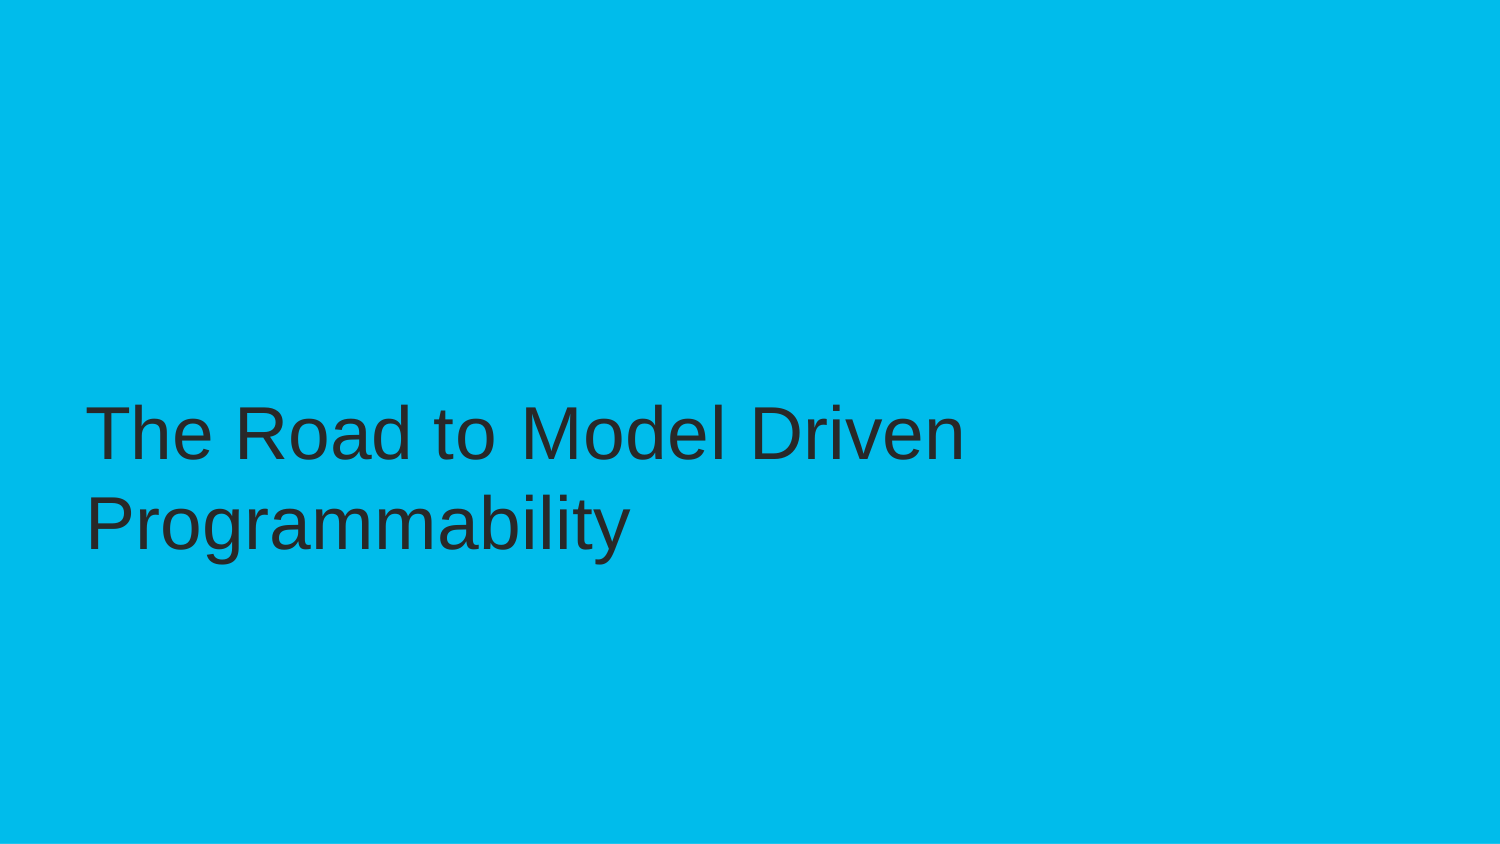

# The Road to Model Driven Programmability